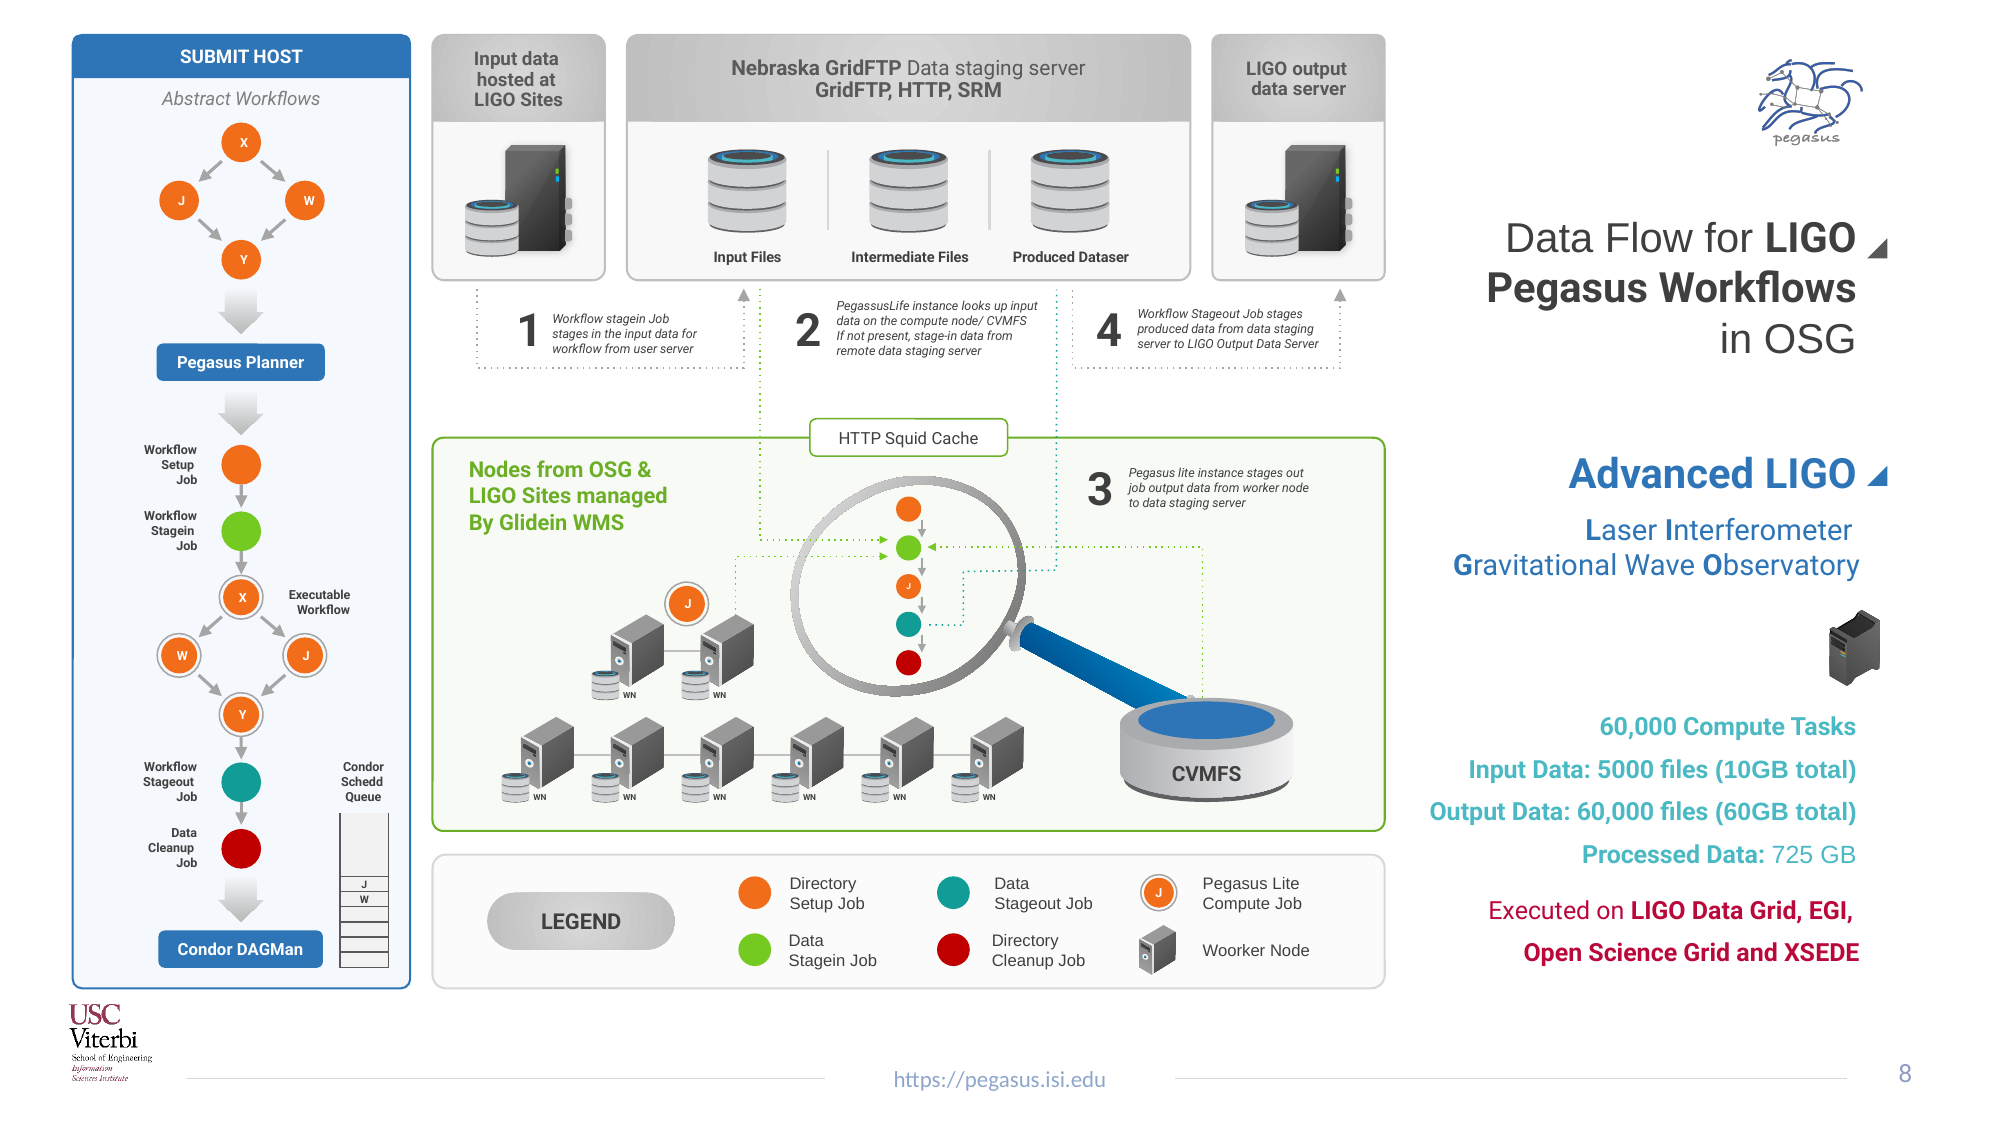

SUBMIT HOST

Input data
hosted at
LIGO Sites
Nebraska GridFTP Data staging server
GridFTP, HTTP, SRM

LIGO output
data server
Abstract Workflows
X

J
W
Y
Input Files
Intermediate Files
Produced Dataser

PegassusLife instance looks up input data on the compute node/ CVMFS
If not present, stage-in data from remote data staging server
1
2
4
Workflow Stageout Job stages produced data from data staging server to LIGO Output Data Server
Workflow stagein Job
stages in the input data for workflow from user server
Pegasus Planner

HTTP Squid Cache

Workflow Setup
Job

Nodes from OSG &
LIGO Sites managed
By Glidein WMS
3

Pegasus lite instance stages out job output data from worker node to data staging server

Workflow Stagein
Job

J

X

J
Executable
Workflow

WN

WN

W
J

Y

CVMFS

WN

WN

WN

WN

WN

WN
Workflow Stageout
Job
Condor Schedd
Queue

J
W

Data
Cleanup
Job

Directory
Setup Job
Data
Stageout Job
Pegasus Lite Compute Job

J

LEGEND

Data
Stagein Job
Directory
Cleanup Job
Condor DAGMan

Woorker Node
Data Flow for LIGO Pegasus Workflows
in OSG

# Advanced LIGO

Laser Interferometer
Gravitational Wave Observatory

60,000 Compute Tasks
Input Data: 5000 files (10GB total)
Output Data: 60,000 files (60GB total)
Processed Data: 725 GB
Executed on LIGO Data Grid, EGI,
Open Science Grid and XSEDE
8
https://pegasus.isi.edu